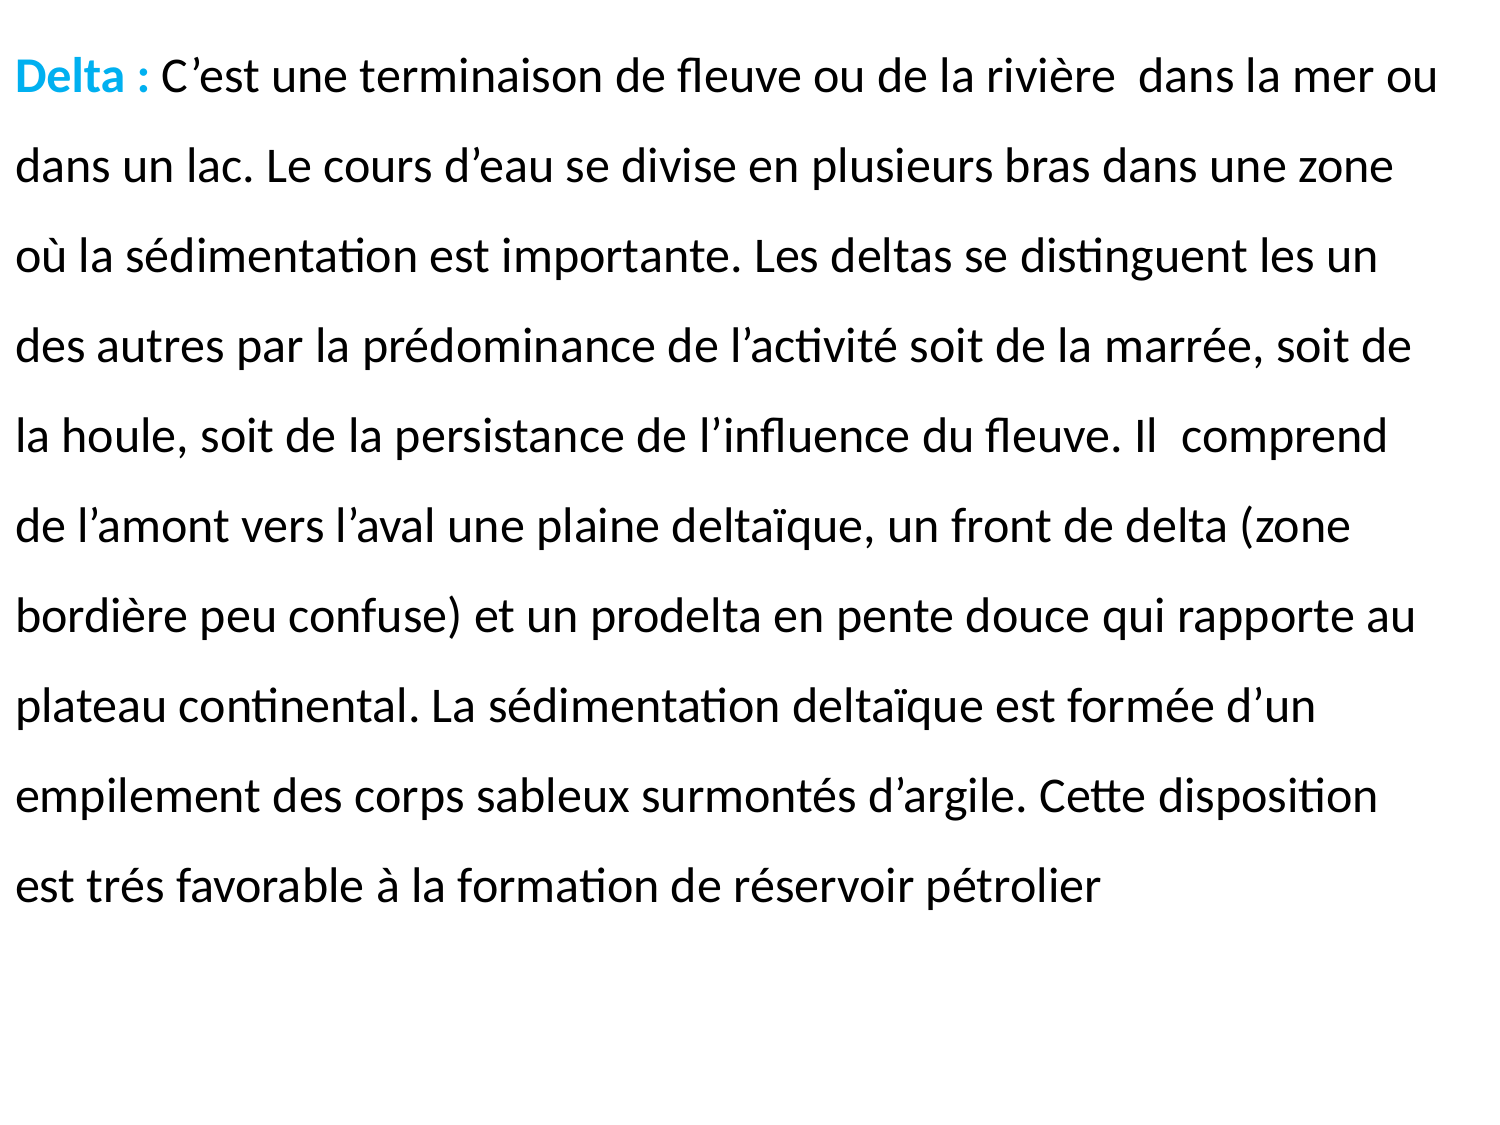

Delta : C’est une terminaison de fleuve ou de la rivière  dans la mer ou dans un lac. Le cours d’eau se divise en plusieurs bras dans une zone où la sédimentation est importante. Les deltas se distinguent les un des autres par la prédominance de l’activité soit de la marrée, soit de la houle, soit de la persistance de l’influence du fleuve. Il  comprend de l’amont vers l’aval une plaine deltaïque, un front de delta (zone bordière peu confuse) et un prodelta en pente douce qui rapporte au plateau continental. La sédimentation deltaïque est formée d’un empilement des corps sableux surmontés d’argile. Cette disposition est trés favorable à la formation de réservoir pétrolier